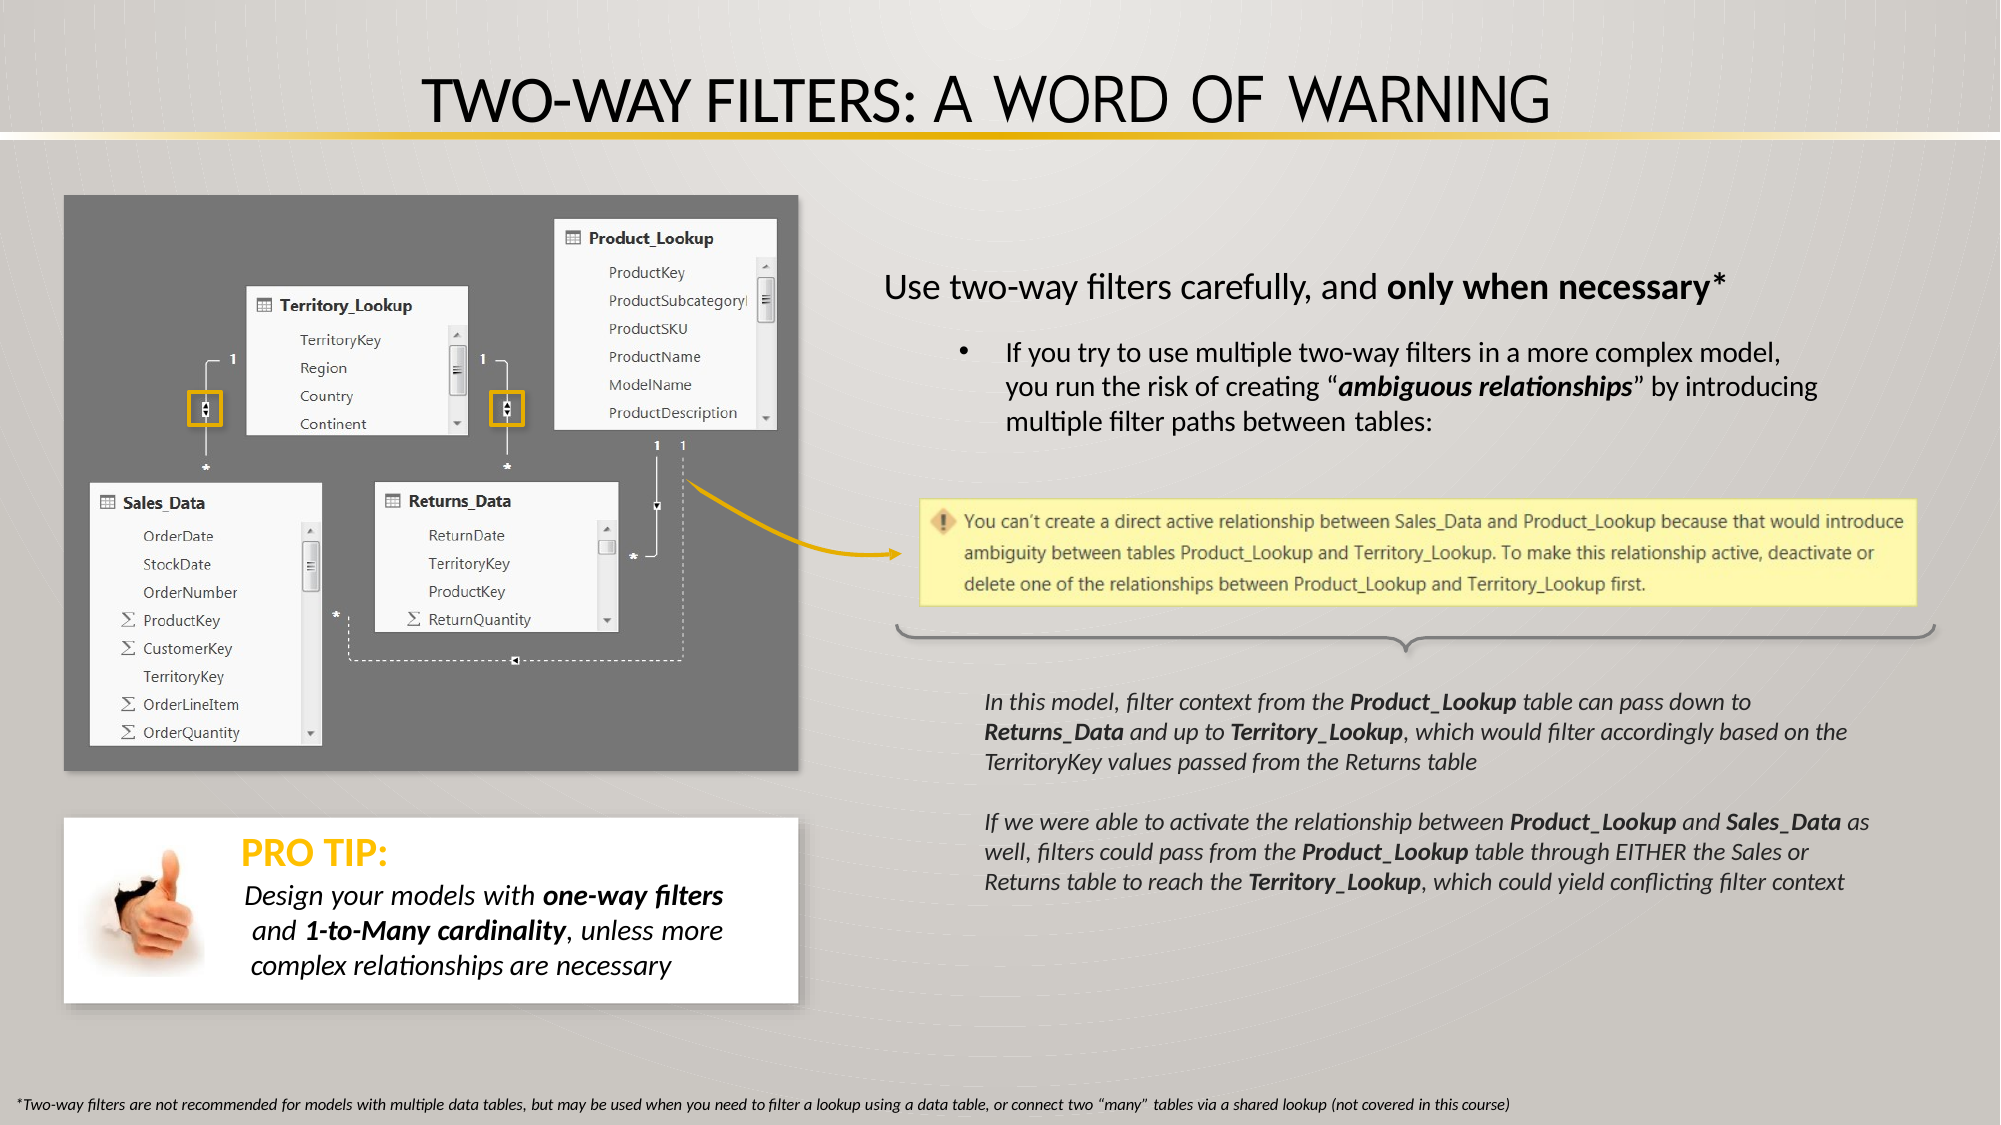

# TWO-WAY FILTERS: A WORD OF WARNING

Use two-way filters carefully, and only when necessary*
If you try to use multiple two-way filters in a more complex model,  you run the risk of creating “ambiguous relationships” by introducing  multiple filter paths between tables:

In this model, filter context from the Product_Lookup table can pass down to  Returns_Data and up to Territory_Lookup, which would filter accordingly based on the  TerritoryKey values passed from the Returns table
If we were able to activate the relationship between Product_Lookup and Sales_Data as  well, filters could pass from the Product_Lookup table through EITHER the Sales or  Returns table to reach the Territory_Lookup, which could yield conflicting filter context

PRO TIP:
Design your models with one-way filters  and 1-to-Many cardinality, unless more  complex relationships are necessary
*Two-way filters are not recommended for models with multiple data tables, but may be used when you need to filter a lookup using a data table, or connect two “many” tables via a shared lookup (not covered in this course)